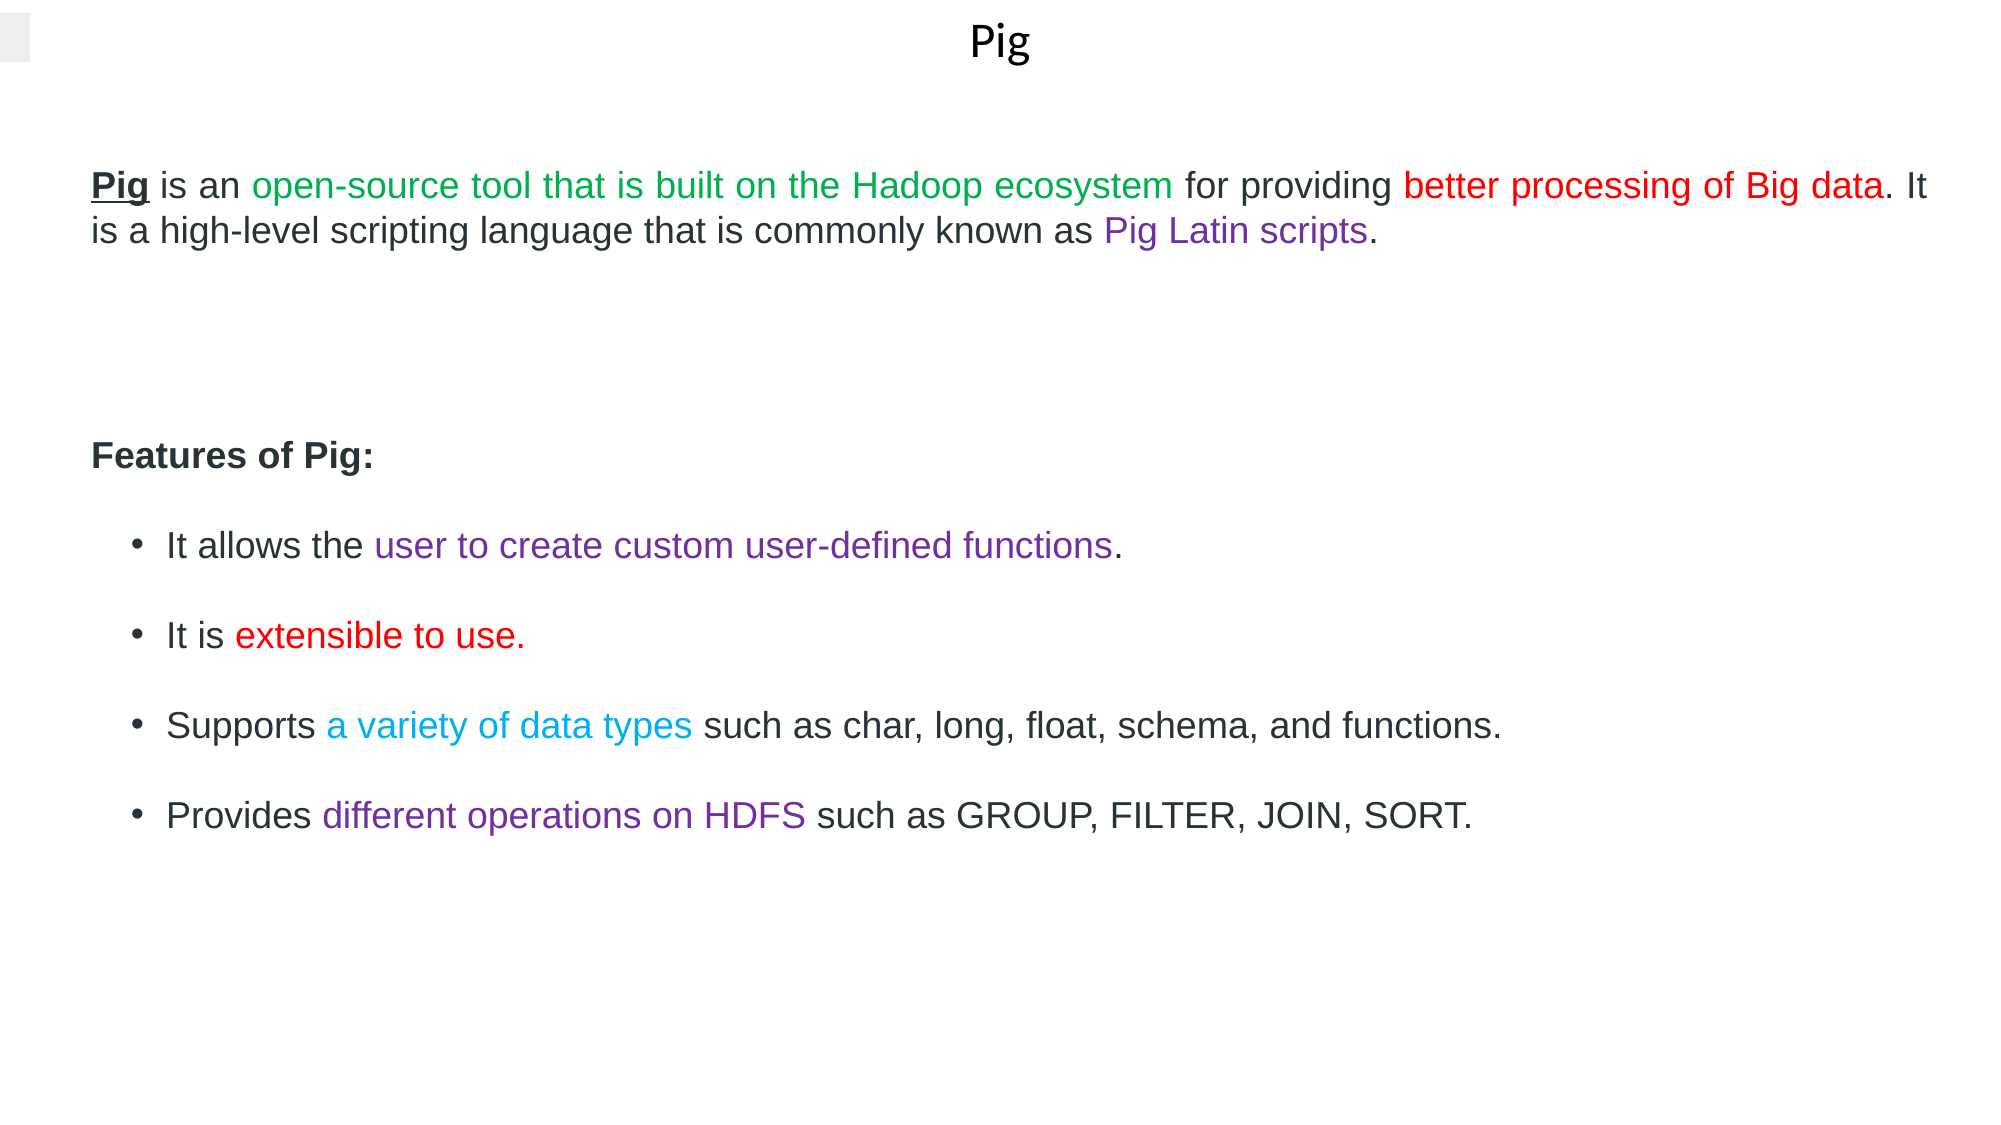

Pig

Pig is an open-source tool that is built on the Hadoop ecosystem for providing better processing of Big data. It is a high-level scripting language that is commonly known as Pig Latin scripts.

Features of Pig:
It allows the user to create custom user-defined functions.
It is extensible to use.
Supports a variety of data types such as char, long, float, schema, and functions.
Provides different operations on HDFS such as GROUP, FILTER, JOIN, SORT.